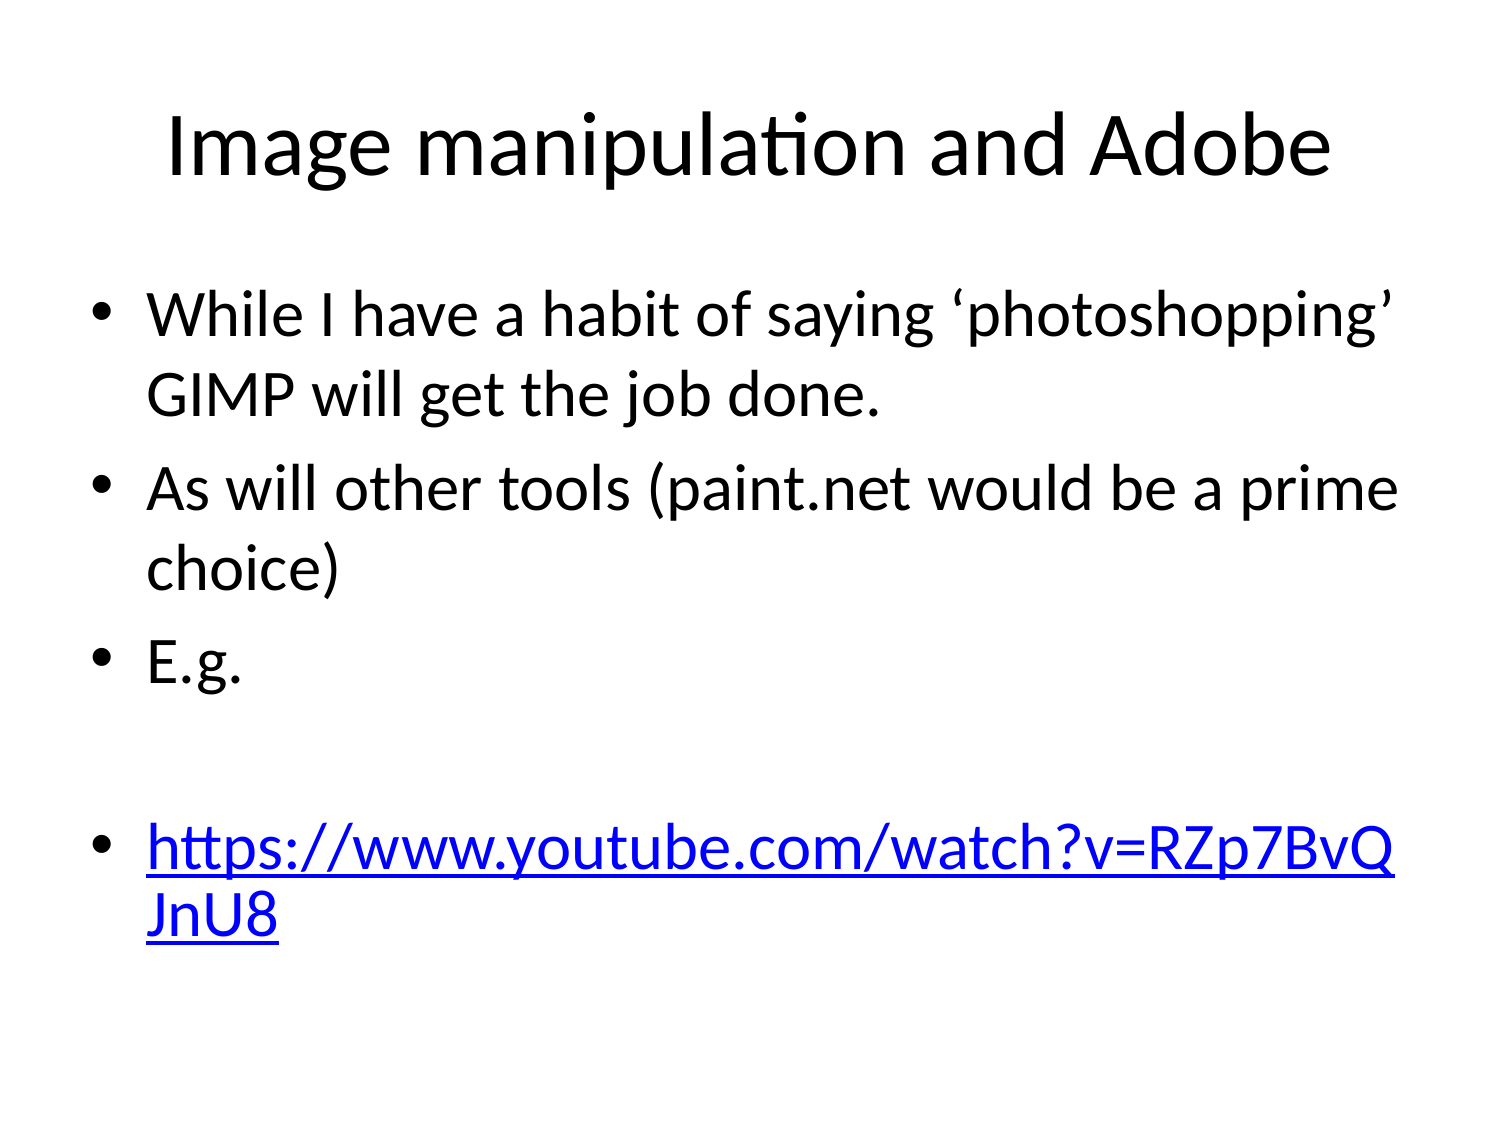

# Image manipulation and Adobe
While I have a habit of saying ‘photoshopping’ GIMP will get the job done.
As will other tools (paint.net would be a prime choice)
E.g.

https://www.youtube.com/watch?v=RZp7BvQJnU8